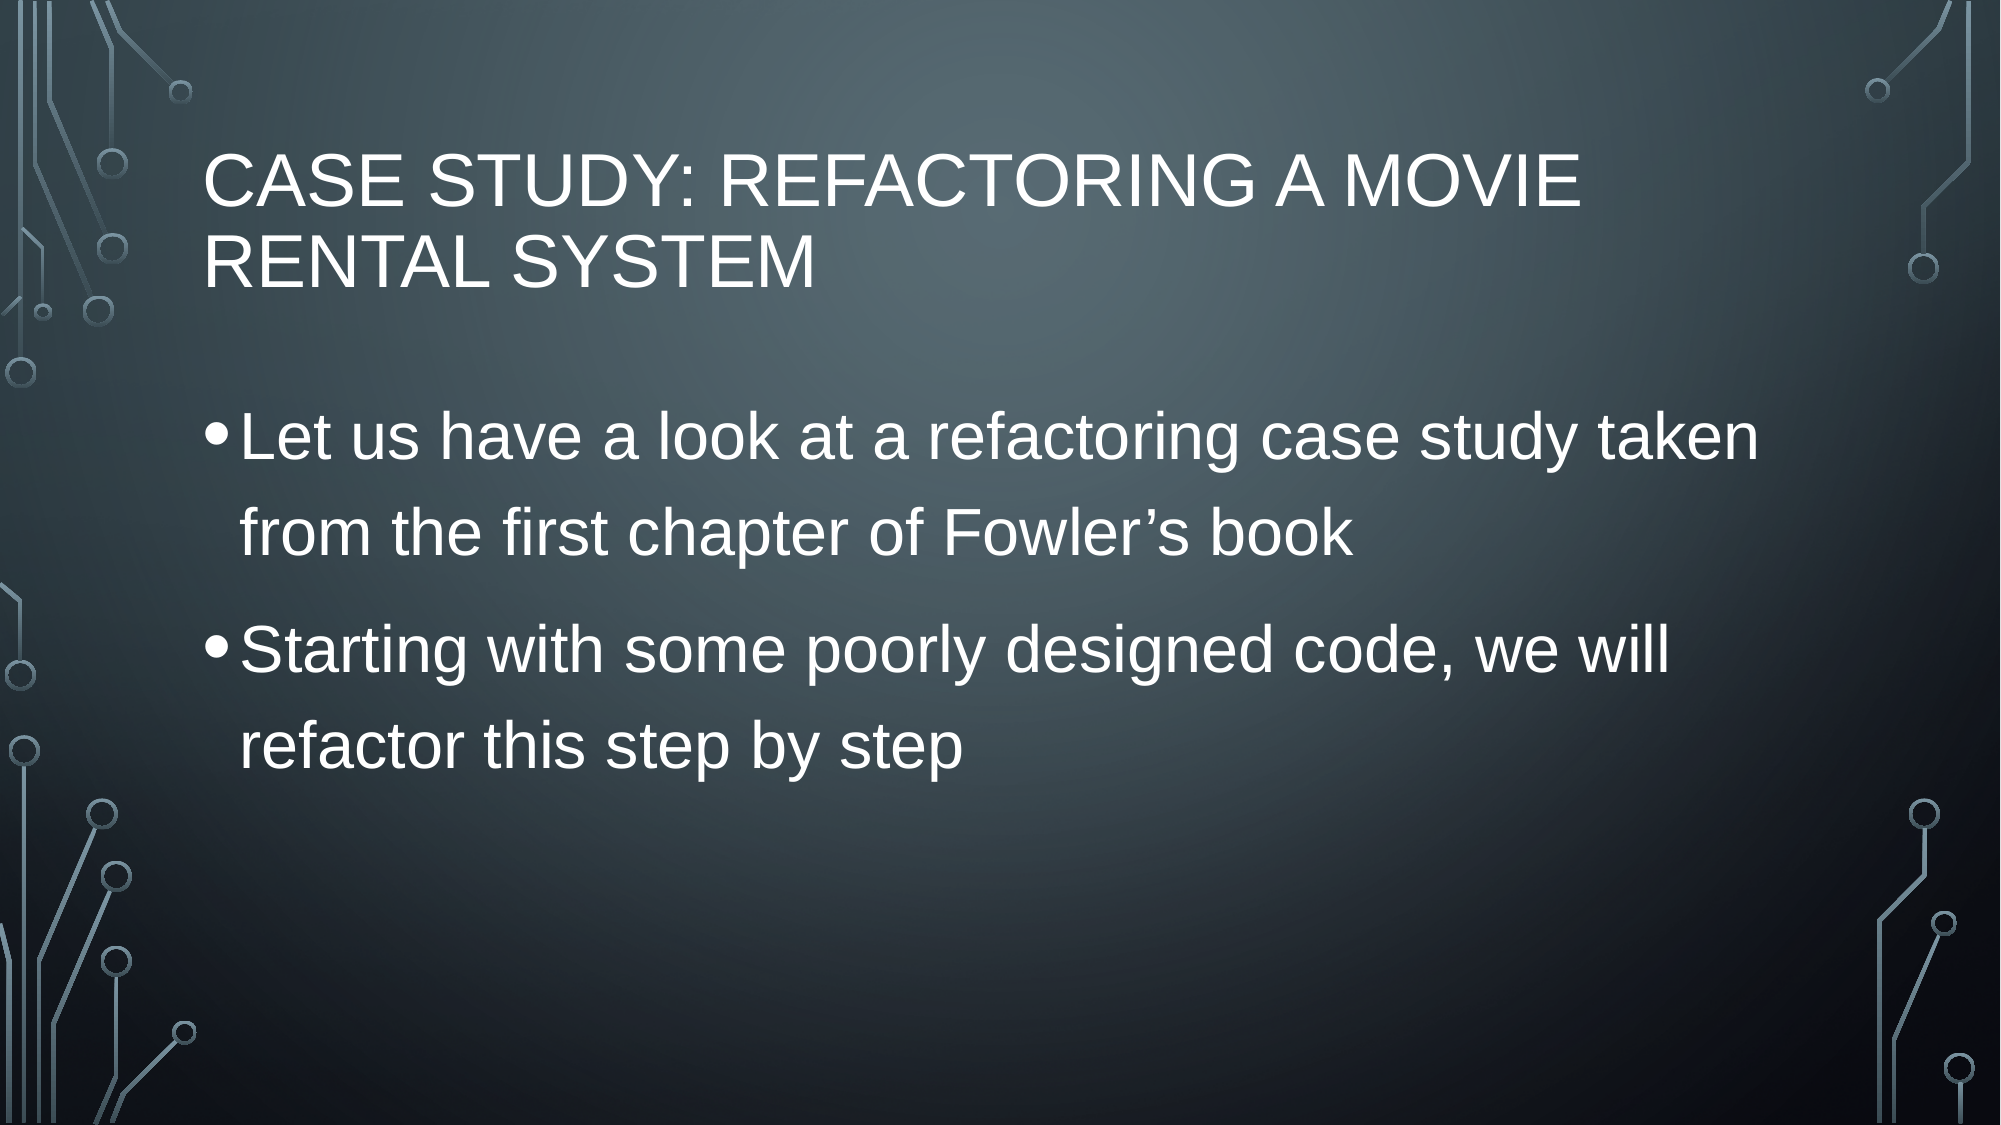

# Case study: refactoring a movie rental system
Let us have a look at a refactoring case study taken from the first chapter of Fowler’s book
Starting with some poorly designed code, we will refactor this step by step